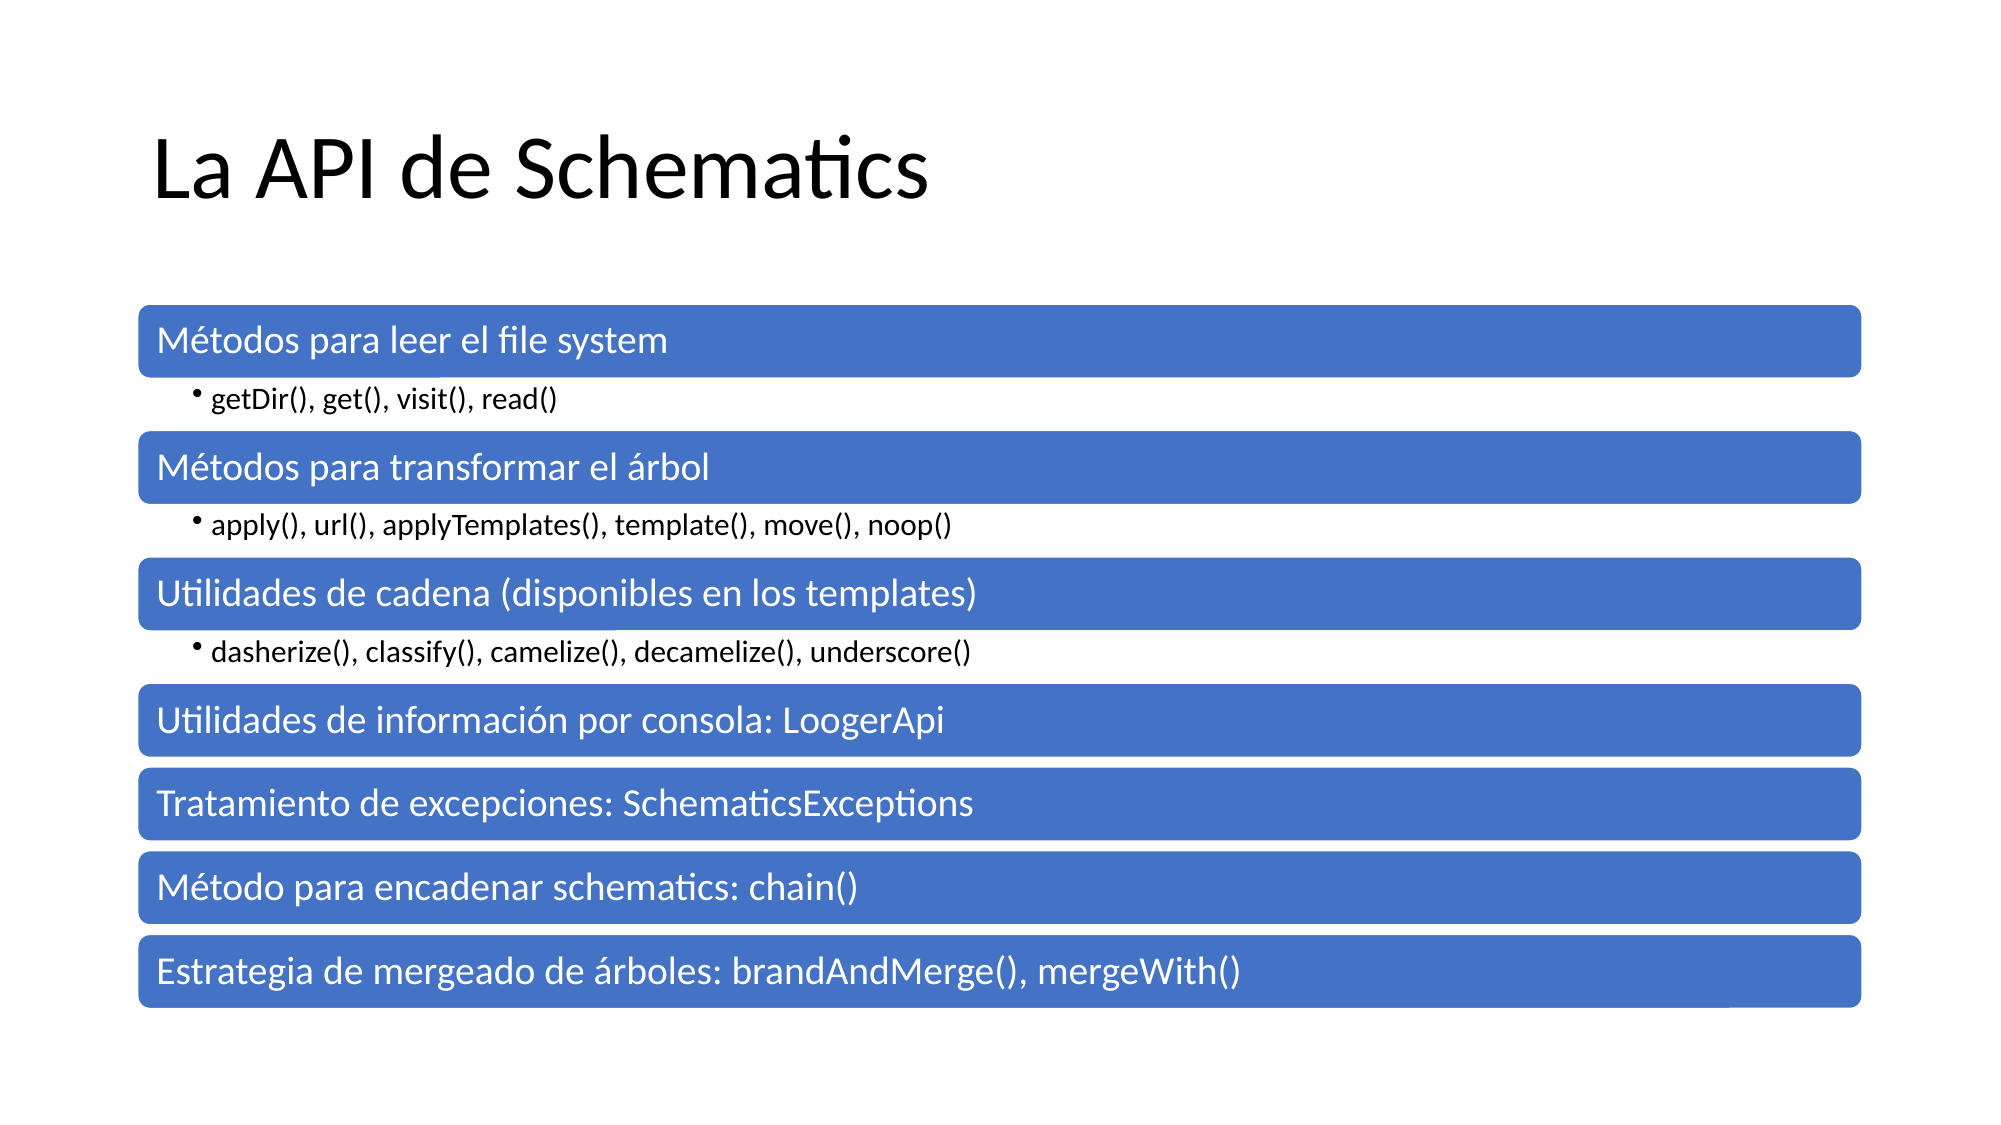

# La API de Schematics
Métodos para leer el file system
getDir(), get(), visit(), read()
Métodos para transformar el árbol
apply(), url(), applyTemplates(), template(), move(), noop()
Utilidades de cadena (disponibles en los templates)
dasherize(), classify(), camelize(), decamelize(), underscore()
Utilidades de información por consola: LoogerApi
Tratamiento de excepciones: SchematicsExceptions
Método para encadenar schematics: chain()
Estrategia de mergeado de árboles: brandAndMerge(), mergeWith()